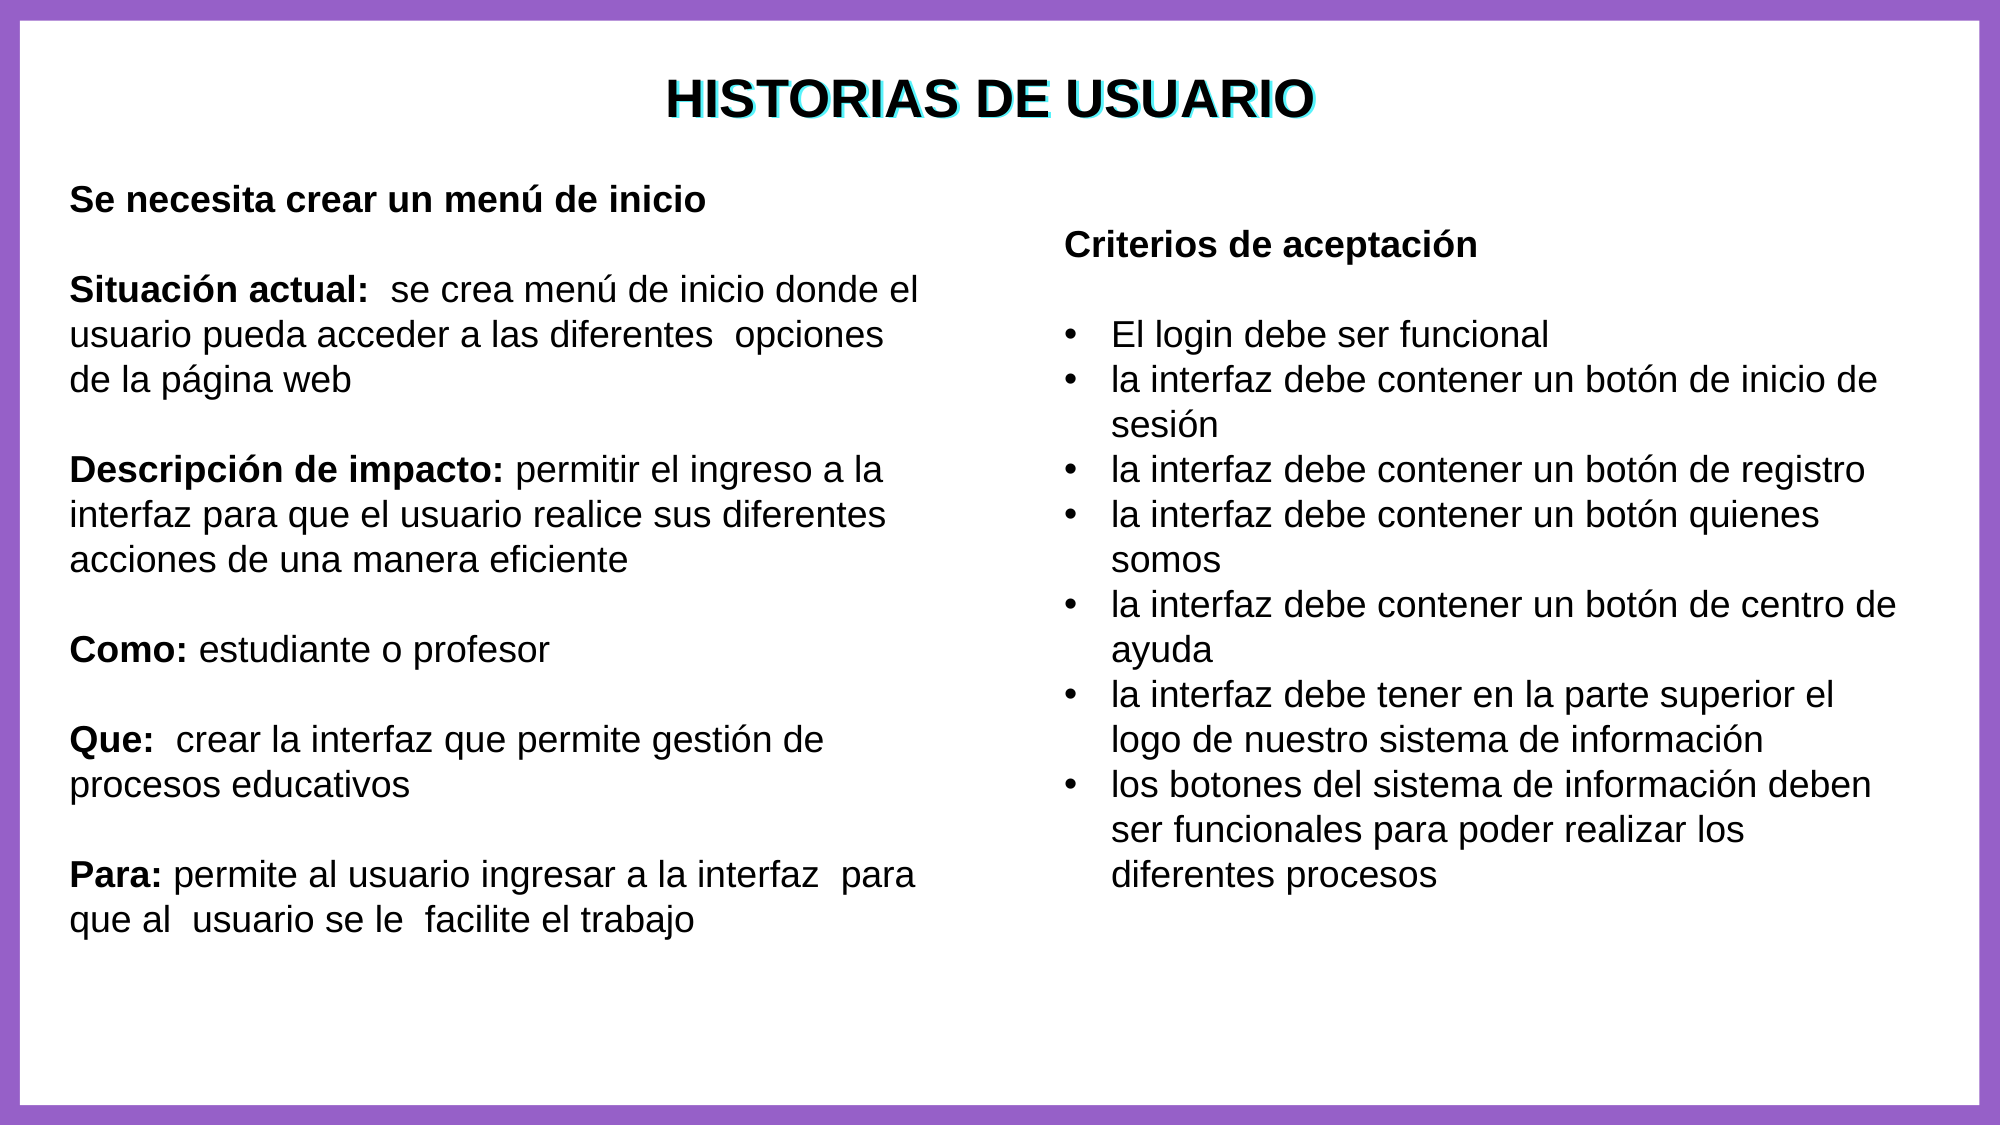

HISTORIAS DE USUARIO
HISTORIAS DE USUARIO
Se necesita crear un menú de inicio

Situación actual:  se crea menú de inicio donde el usuario pueda acceder a las diferentes  opciones de la página web

Descripción de impacto: permitir el ingreso a la interfaz para que el usuario realice sus diferentes acciones de una manera eficiente

Como: estudiante o profesor

Que:  crear la interfaz que permite gestión de procesos educativos

Para: permite al usuario ingresar a la interfaz  para que al  usuario se le  facilite el trabajo
Criterios de aceptación

El login debe ser funcional
la interfaz debe contener un botón de inicio de sesión
la interfaz debe contener un botón de registro
la interfaz debe contener un botón quienes somos
la interfaz debe contener un botón de centro de ayuda
la interfaz debe tener en la parte superior el logo de nuestro sistema de información
los botones del sistema de información deben ser funcionales para poder realizar los diferentes procesos